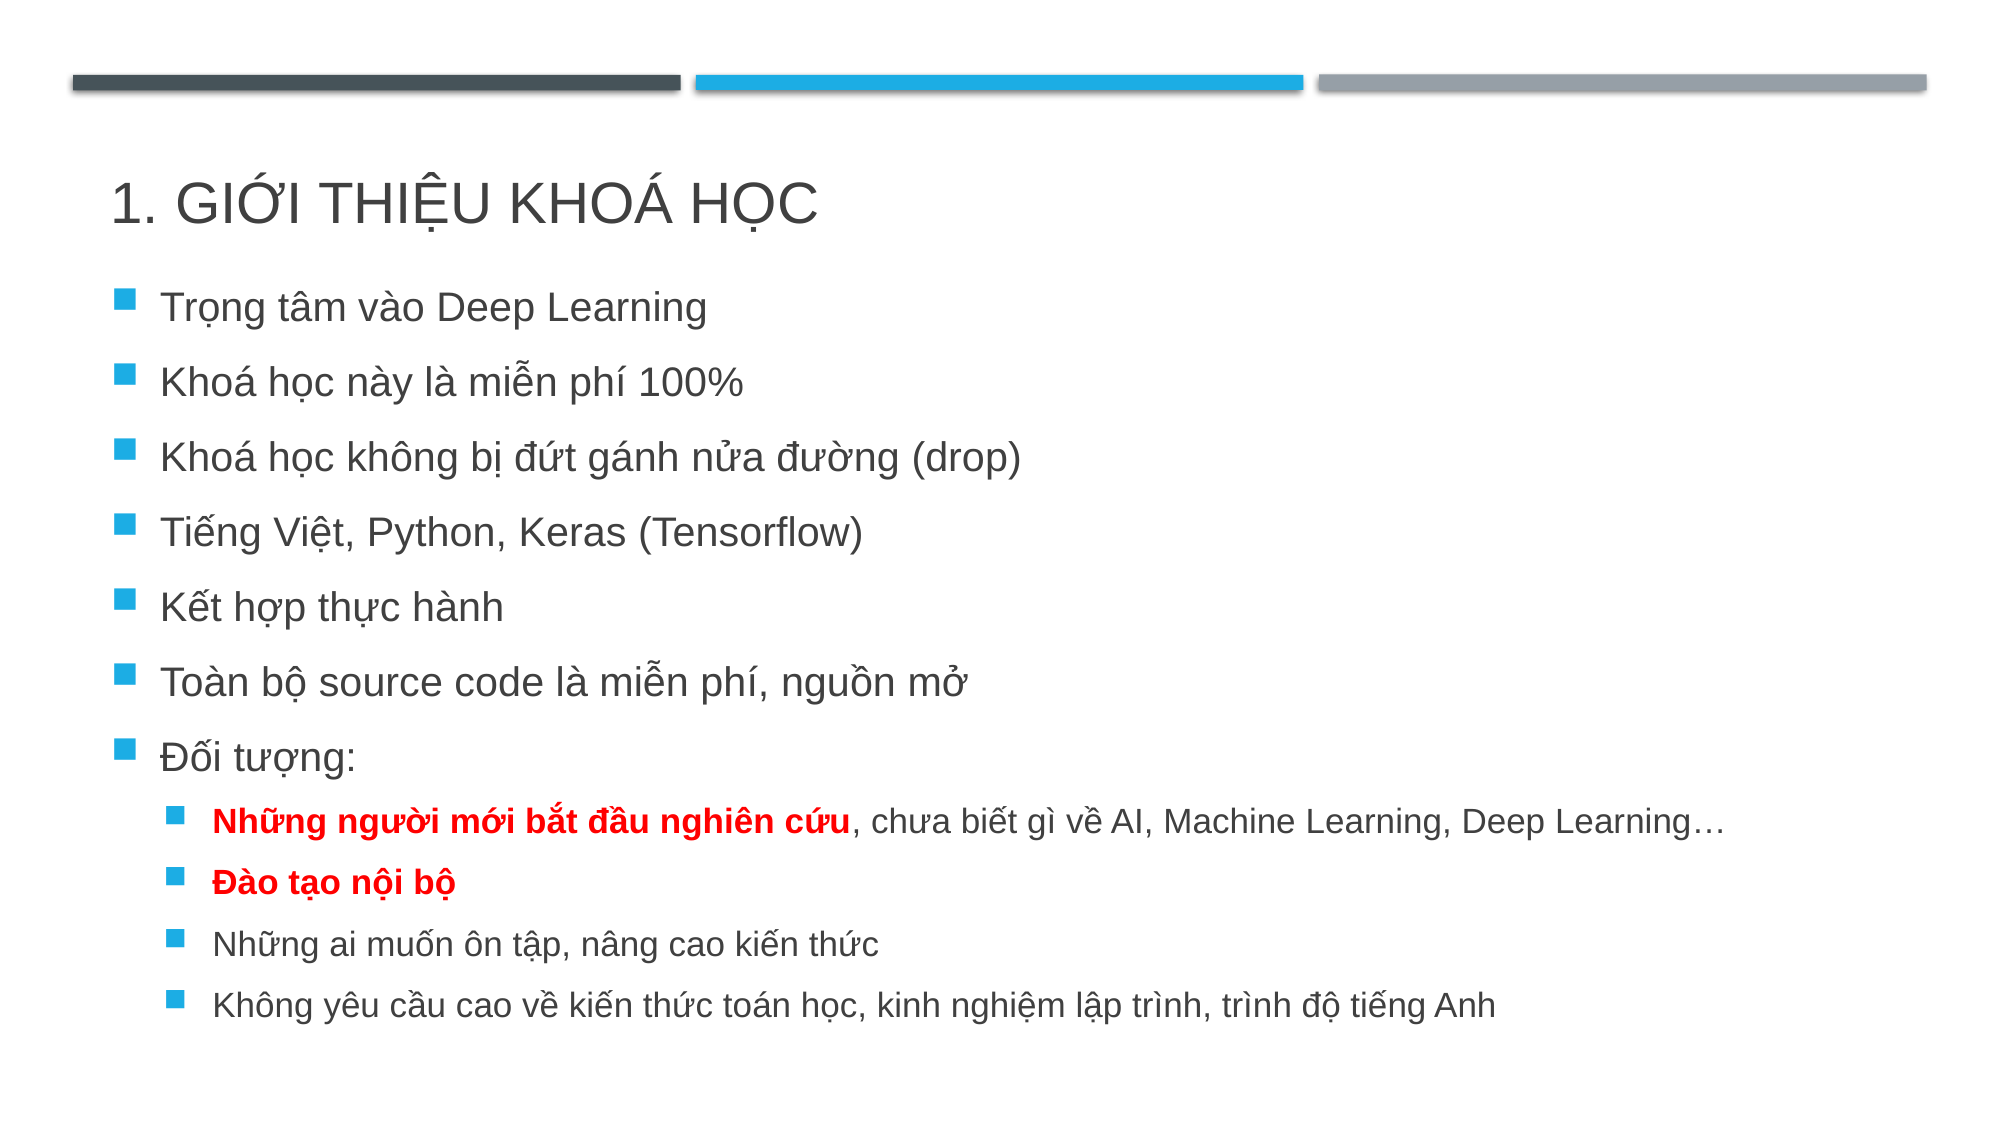

# 1. giới thiệu khoá học
Trọng tâm vào Deep Learning
Khoá học này là miễn phí 100%
Khoá học không bị đứt gánh nửa đường (drop)
Tiếng Việt, Python, Keras (Tensorflow)
Kết hợp thực hành
Toàn bộ source code là miễn phí, nguồn mở
Đối tượng:
Những người mới bắt đầu nghiên cứu, chưa biết gì về AI, Machine Learning, Deep Learning…
Đào tạo nội bộ
Những ai muốn ôn tập, nâng cao kiến thức
Không yêu cầu cao về kiến thức toán học, kinh nghiệm lập trình, trình độ tiếng Anh